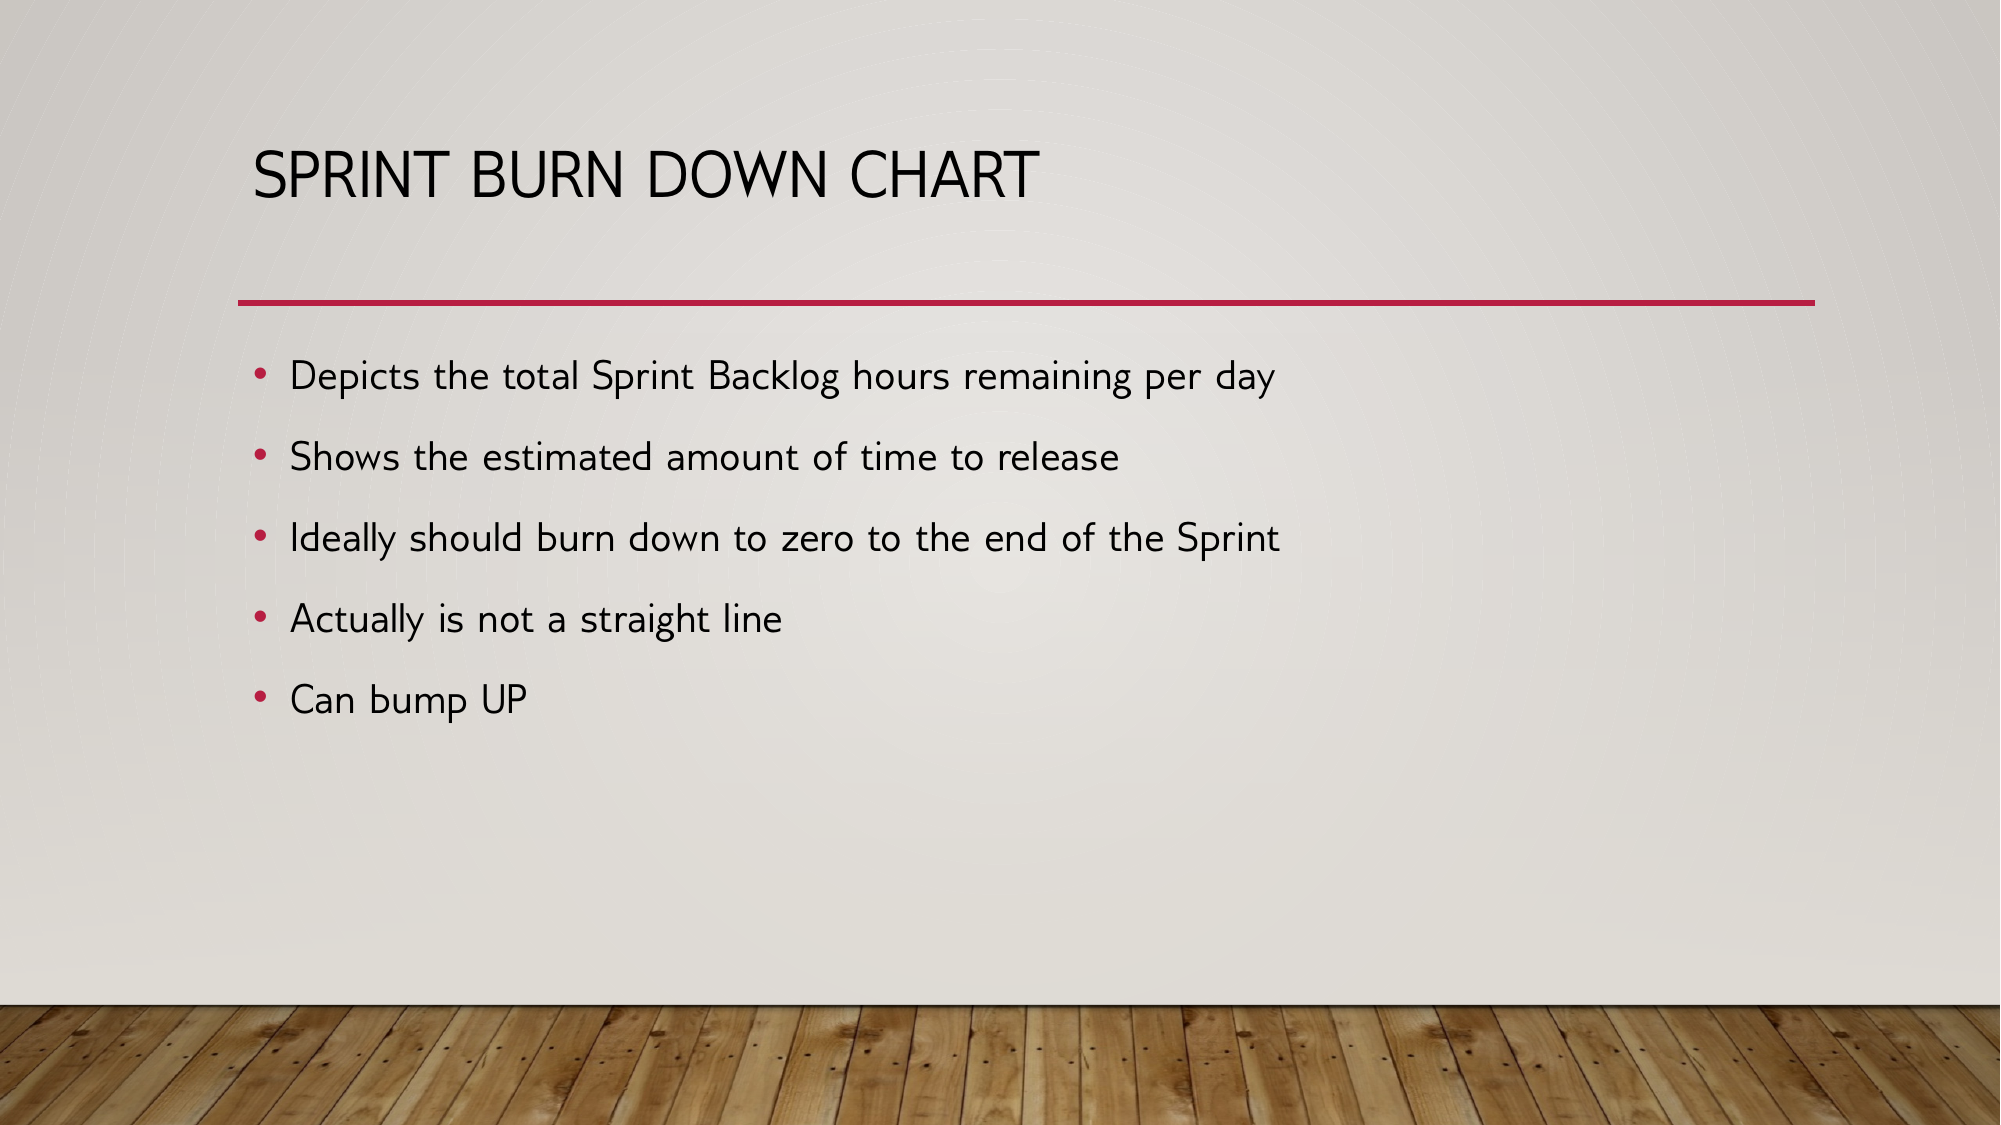

# Sprint Burn down Chart
Depicts the total Sprint Backlog hours remaining per day
Shows the estimated amount of time to release
Ideally should burn down to zero to the end of the Sprint
Actually is not a straight line
Can bump UP